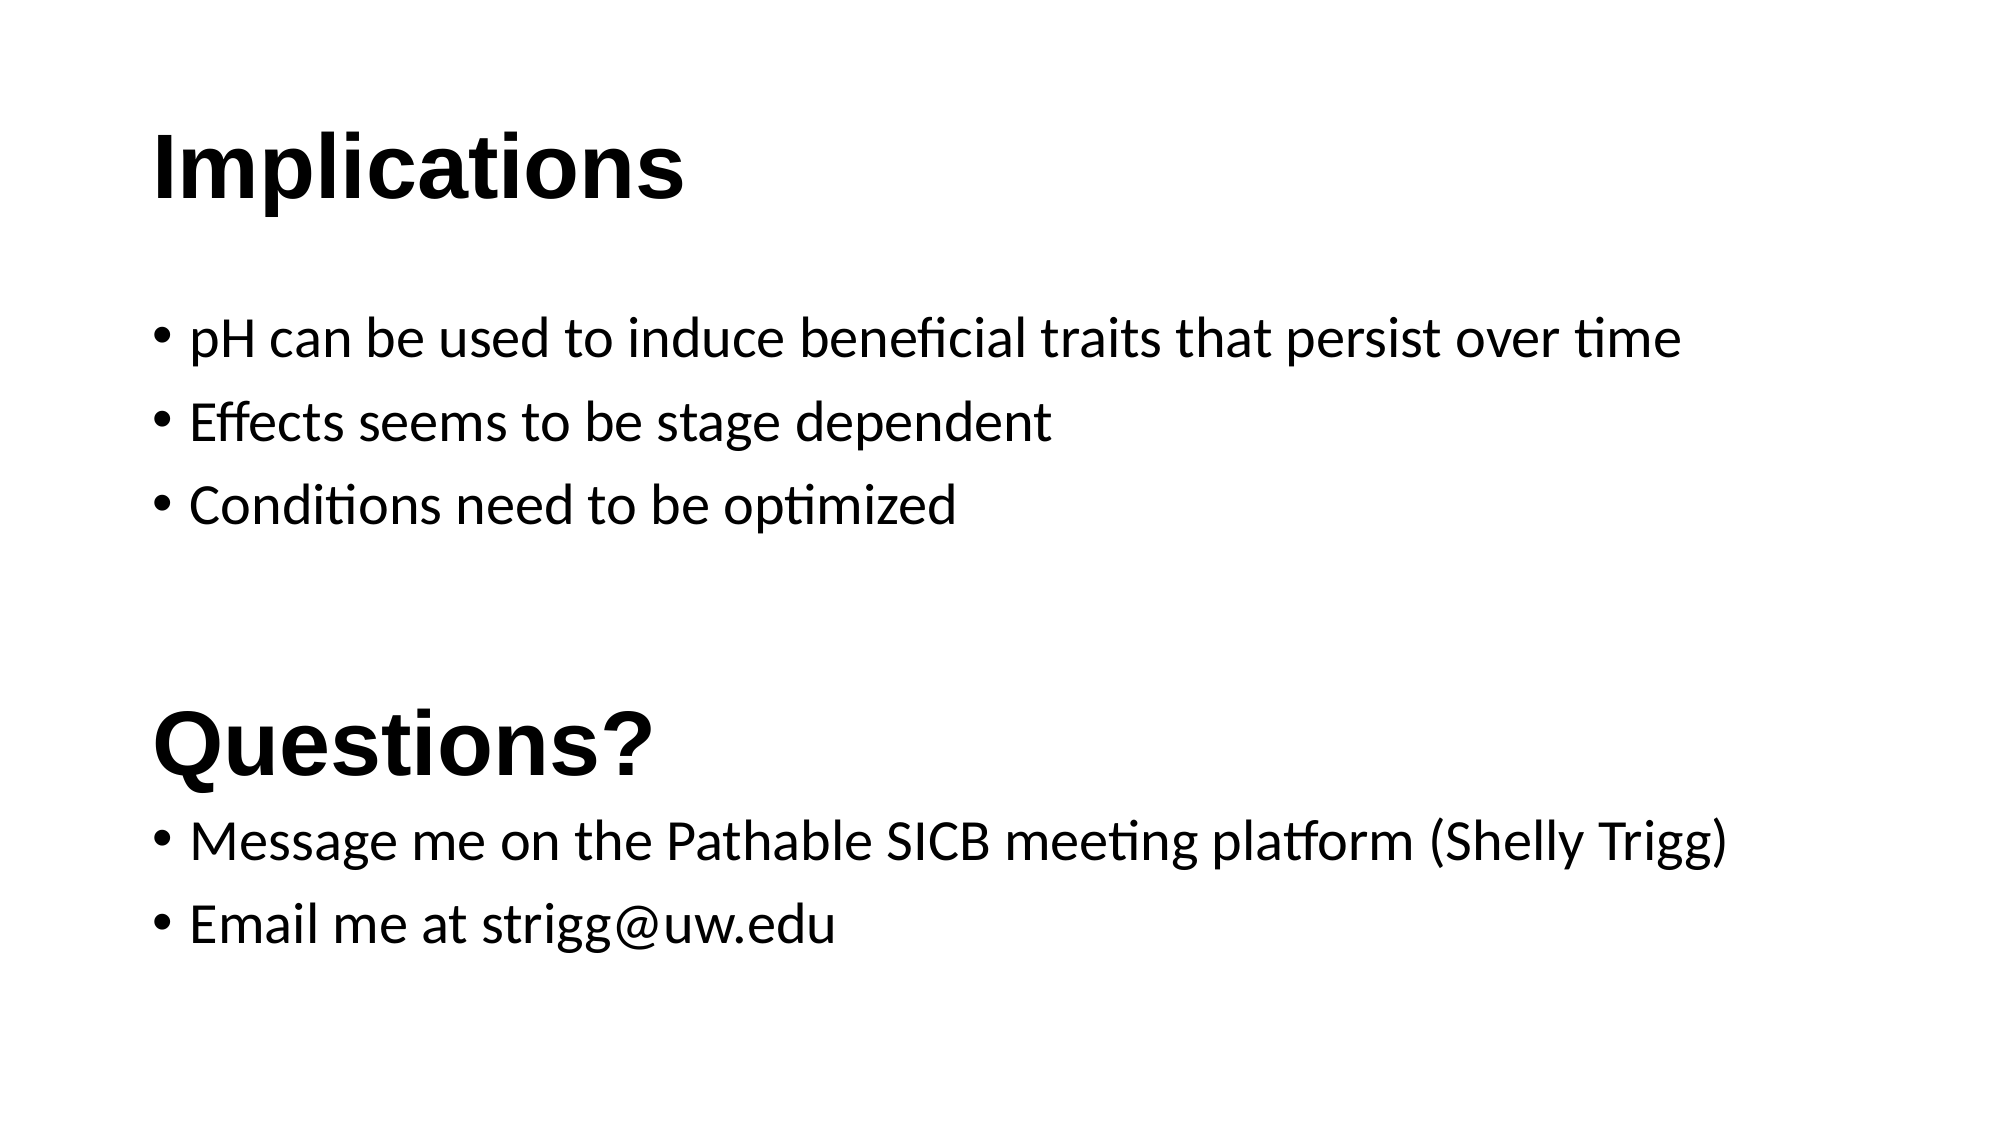

# Implications
pH can be used to induce beneficial traits that persist over time
Effects seems to be stage dependent
Conditions need to be optimized

Message me on the Pathable SICB meeting platform (Shelly Trigg)
Email me at strigg@uw.edu
Questions?